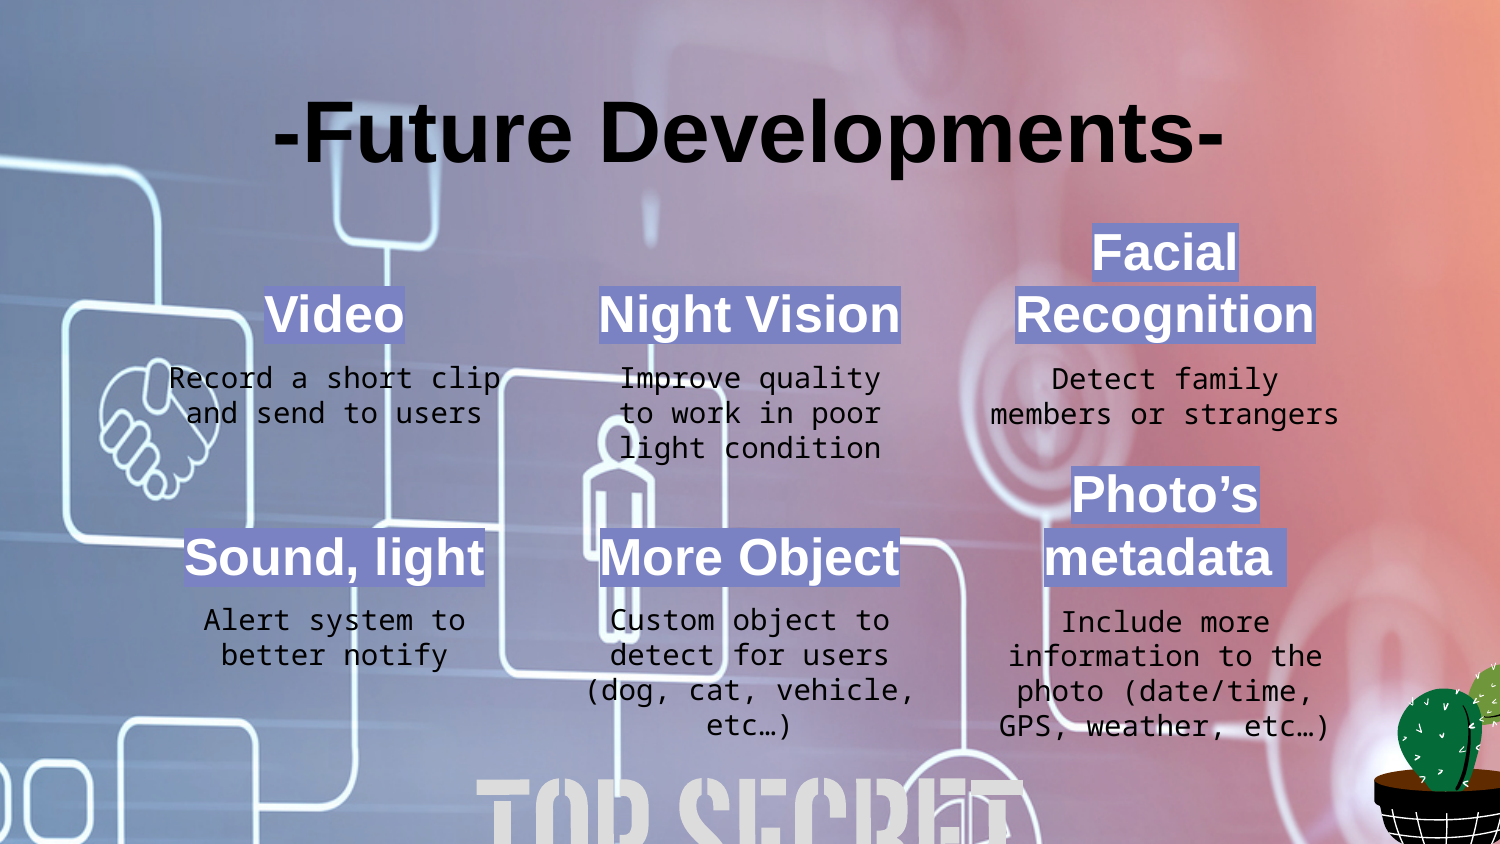

# -Future Developments-
Video
Night Vision
Facial Recognition
Record a short clip and send to users
Improve quality
to work in poor light condition
Detect family members or strangers
Photo’s metadata
Sound, light
More Object
Alert system to better notify
Custom object to detect for users (dog, cat, vehicle, etc…)
Include more information to the photo (date/time, GPS, weather, etc…)